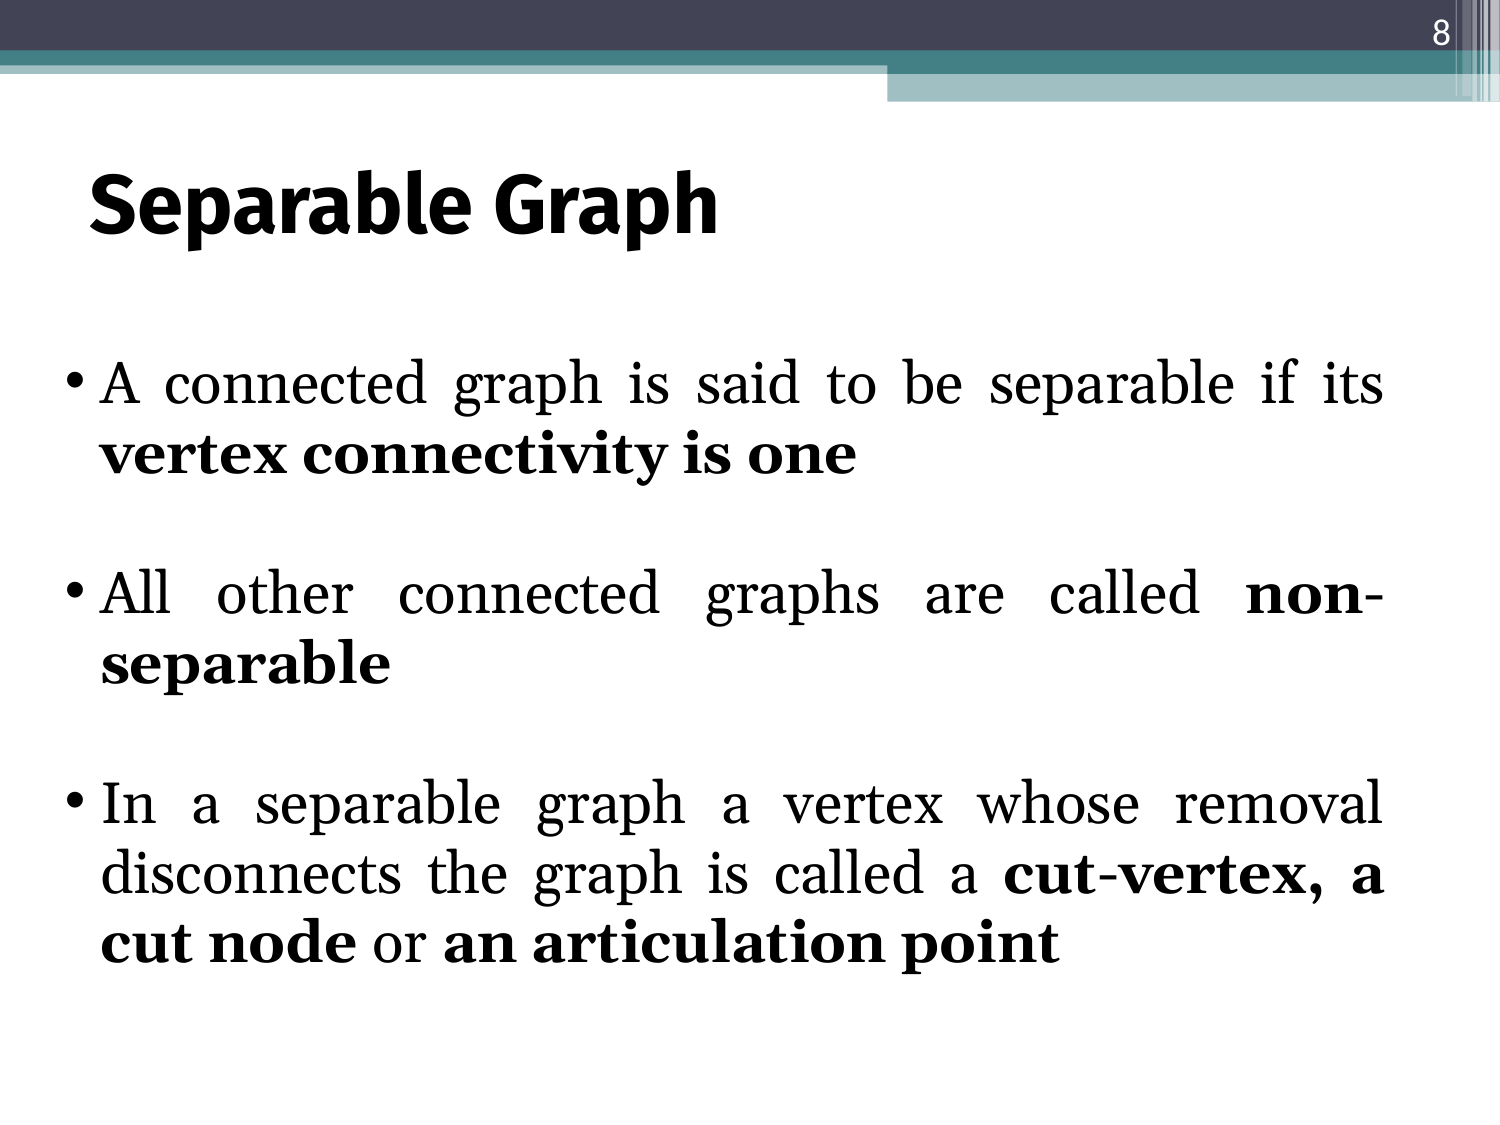

8
Separable Graph
A connected graph is said to be separable if its vertex connectivity is one

All other connected graphs are called non-separable

In a separable graph a vertex whose removal disconnects the graph is called a cut-vertex, a cut node or an articulation point